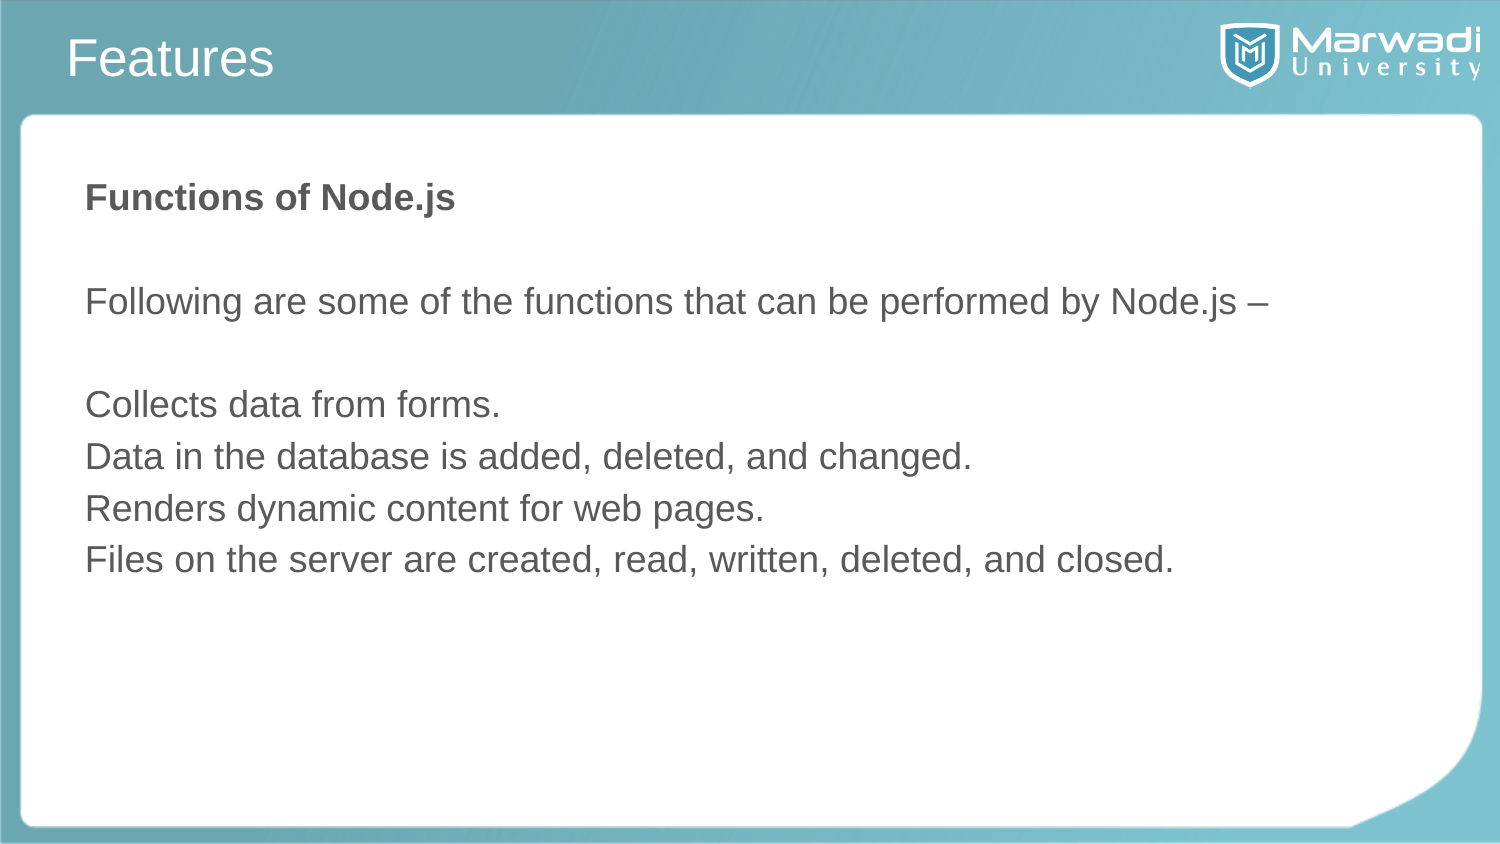

# Features
Functions of Node.js

Following are some of the functions that can be performed by Node.js –

Collects data from forms.
Data in the database is added, deleted, and changed.
Renders dynamic content for web pages.
Files on the server are created, read, written, deleted, and closed.